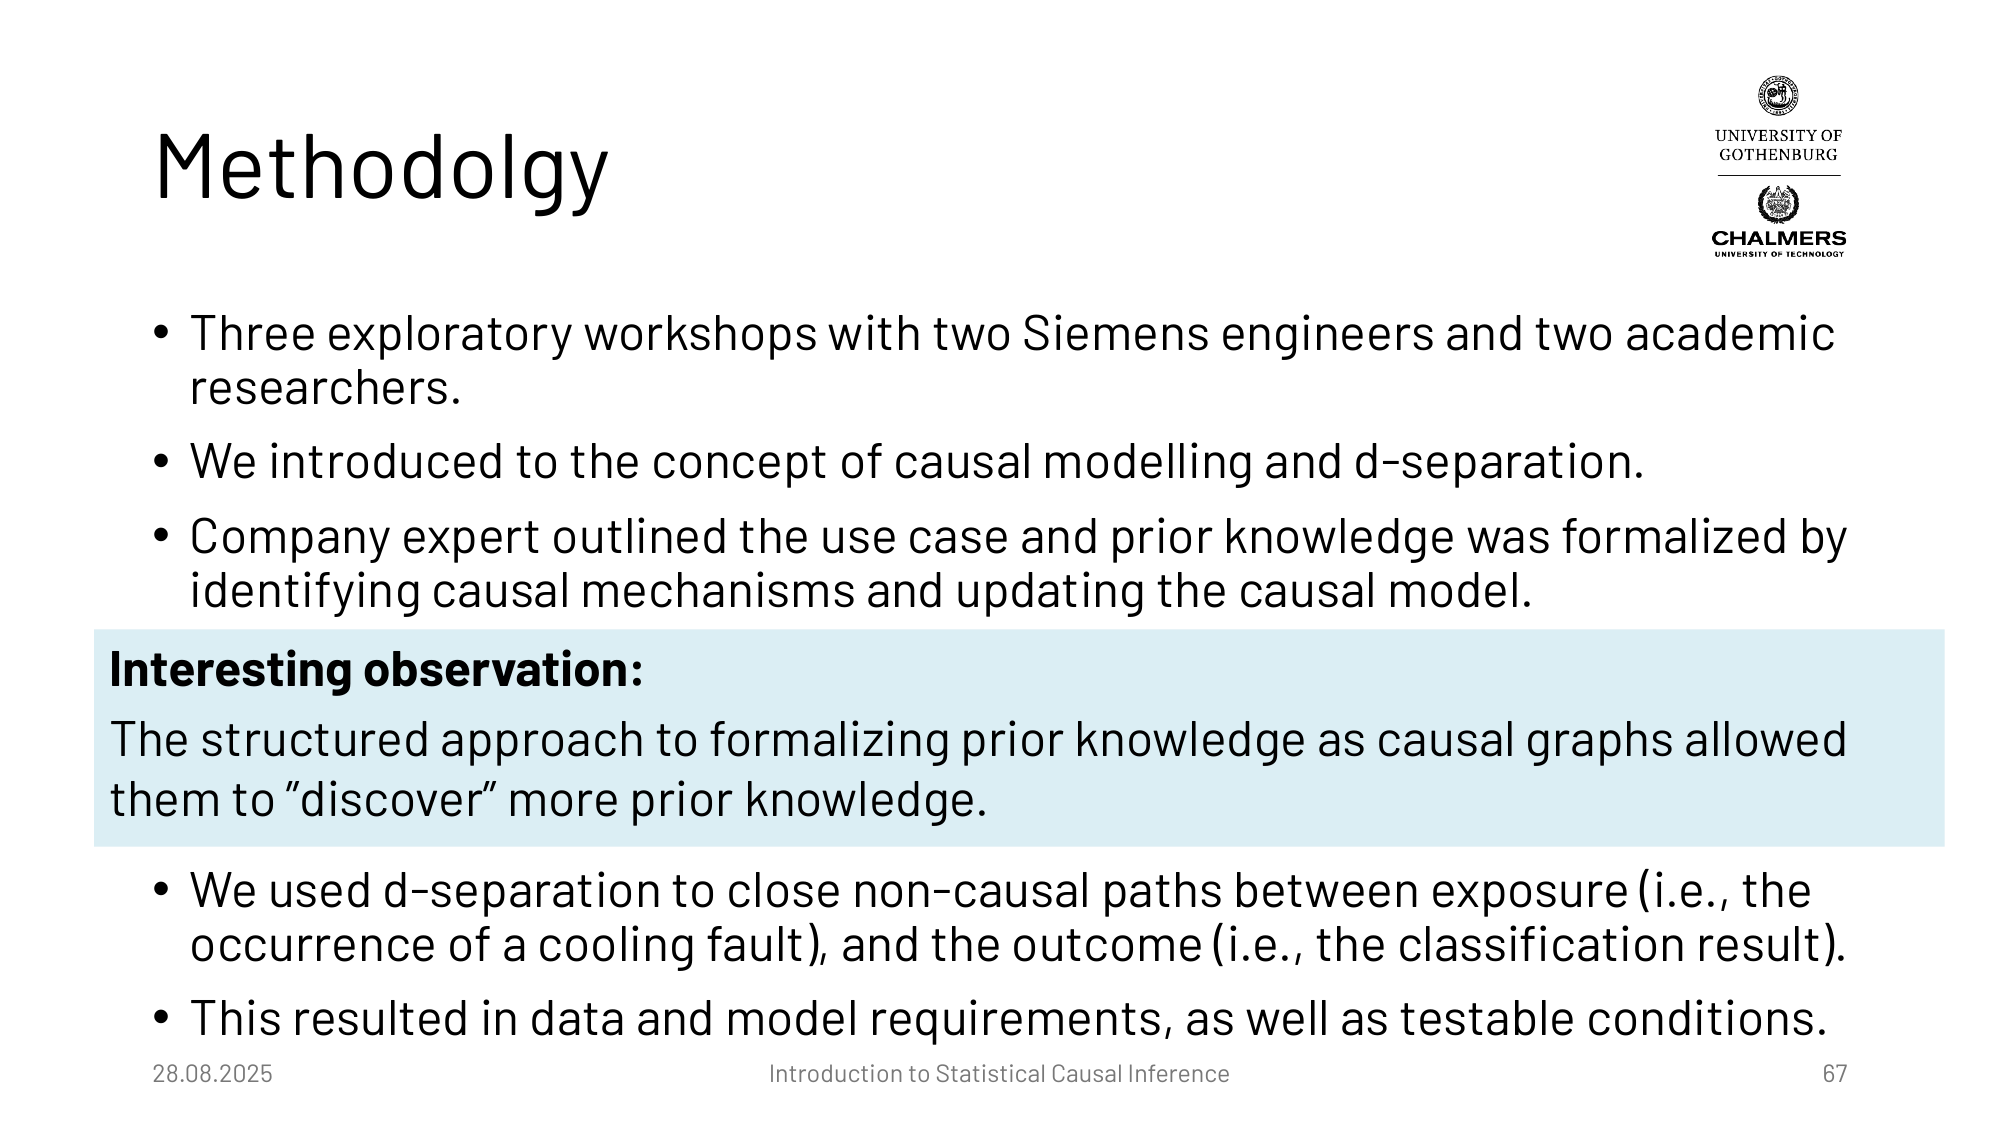

# Methodolgy
Three exploratory workshops with two Siemens engineers and two academic researchers.
We introduced to the concept of causal modelling and d-separation.
Company expert outlined the use case and prior knowledge was formalized by identifying causal mechanisms and updating the causal model.

We used d-separation to close non-causal paths between exposure (i.e., the occurrence of a cooling fault), and the outcome (i.e., the classification result).
This resulted in data and model requirements, as well as testable conditions.
Interesting observation:
The structured approach to formalizing prior knowledge as causal graphs allowed them to ”discover” more prior knowledge.
28.08.2025
Introduction to Statistical Causal Inference
67